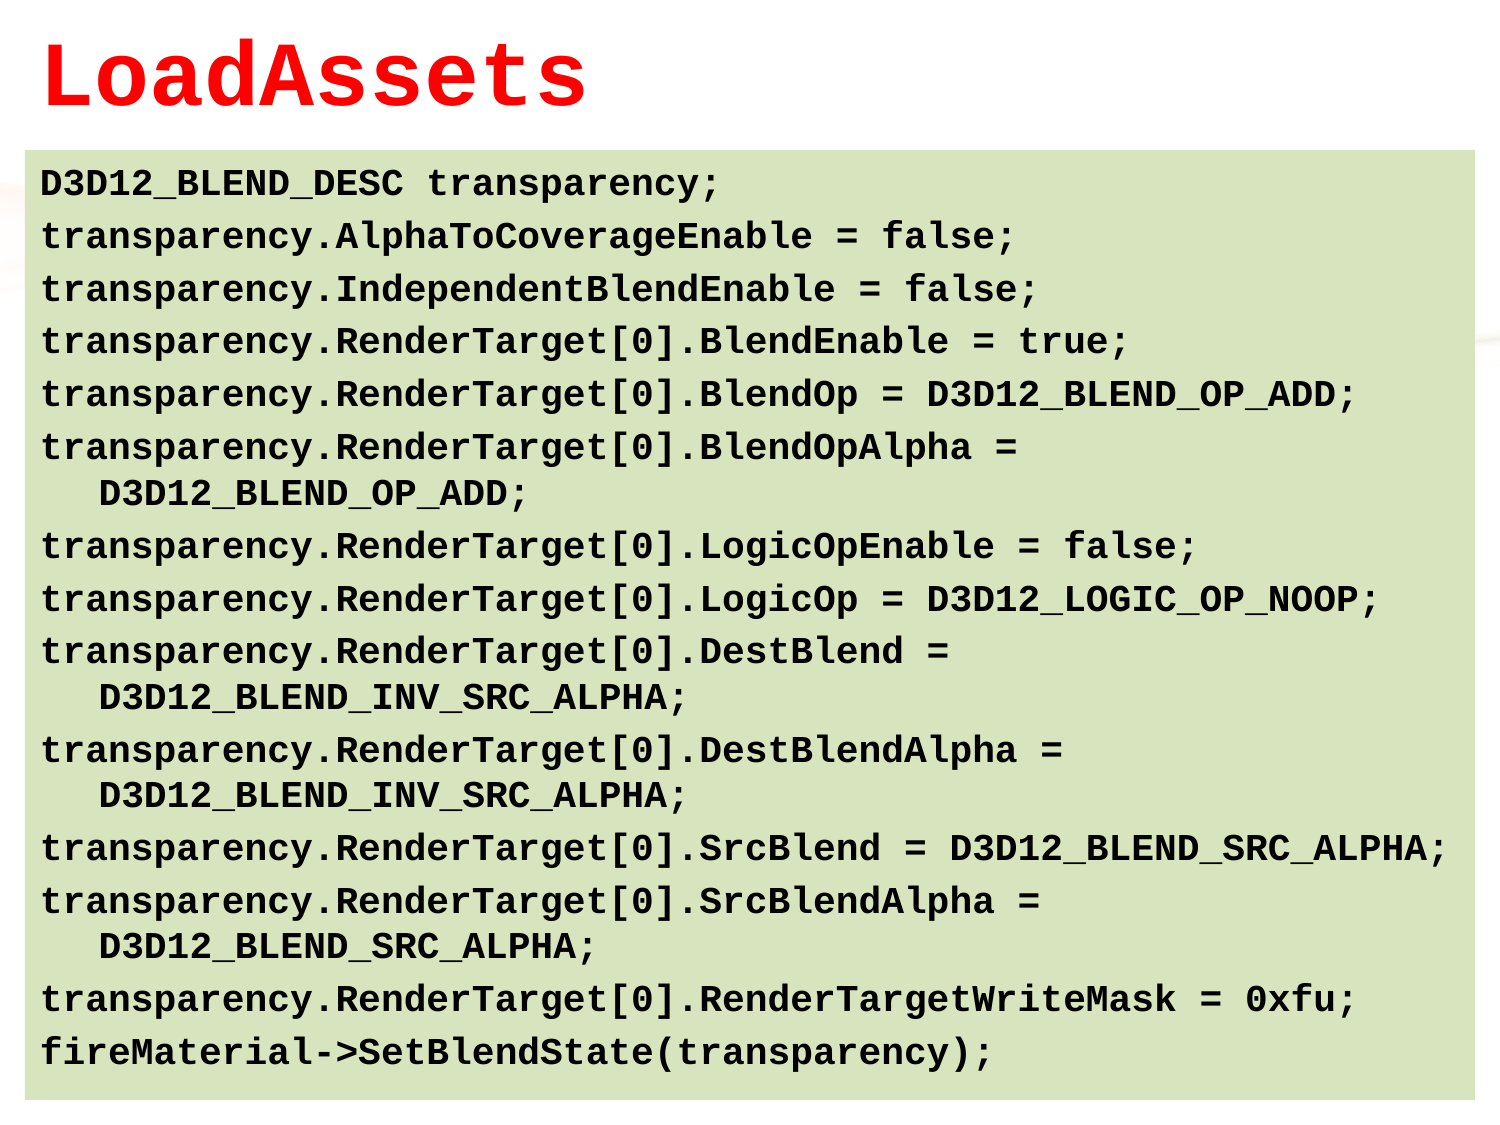

# LoadAssets
D3D12_BLEND_DESC transparency;
transparency.AlphaToCoverageEnable = false;
transparency.IndependentBlendEnable = false;
transparency.RenderTarget[0].BlendEnable = true;
transparency.RenderTarget[0].BlendOp = D3D12_BLEND_OP_ADD;
transparency.RenderTarget[0].BlendOpAlpha = D3D12_BLEND_OP_ADD;
transparency.RenderTarget[0].LogicOpEnable = false;
transparency.RenderTarget[0].LogicOp = D3D12_LOGIC_OP_NOOP;
transparency.RenderTarget[0].DestBlend = D3D12_BLEND_INV_SRC_ALPHA;
transparency.RenderTarget[0].DestBlendAlpha = D3D12_BLEND_INV_SRC_ALPHA;
transparency.RenderTarget[0].SrcBlend = D3D12_BLEND_SRC_ALPHA;
transparency.RenderTarget[0].SrcBlendAlpha = D3D12_BLEND_SRC_ALPHA;
transparency.RenderTarget[0].RenderTargetWriteMask = 0xfu;
fireMaterial->SetBlendState(transparency);